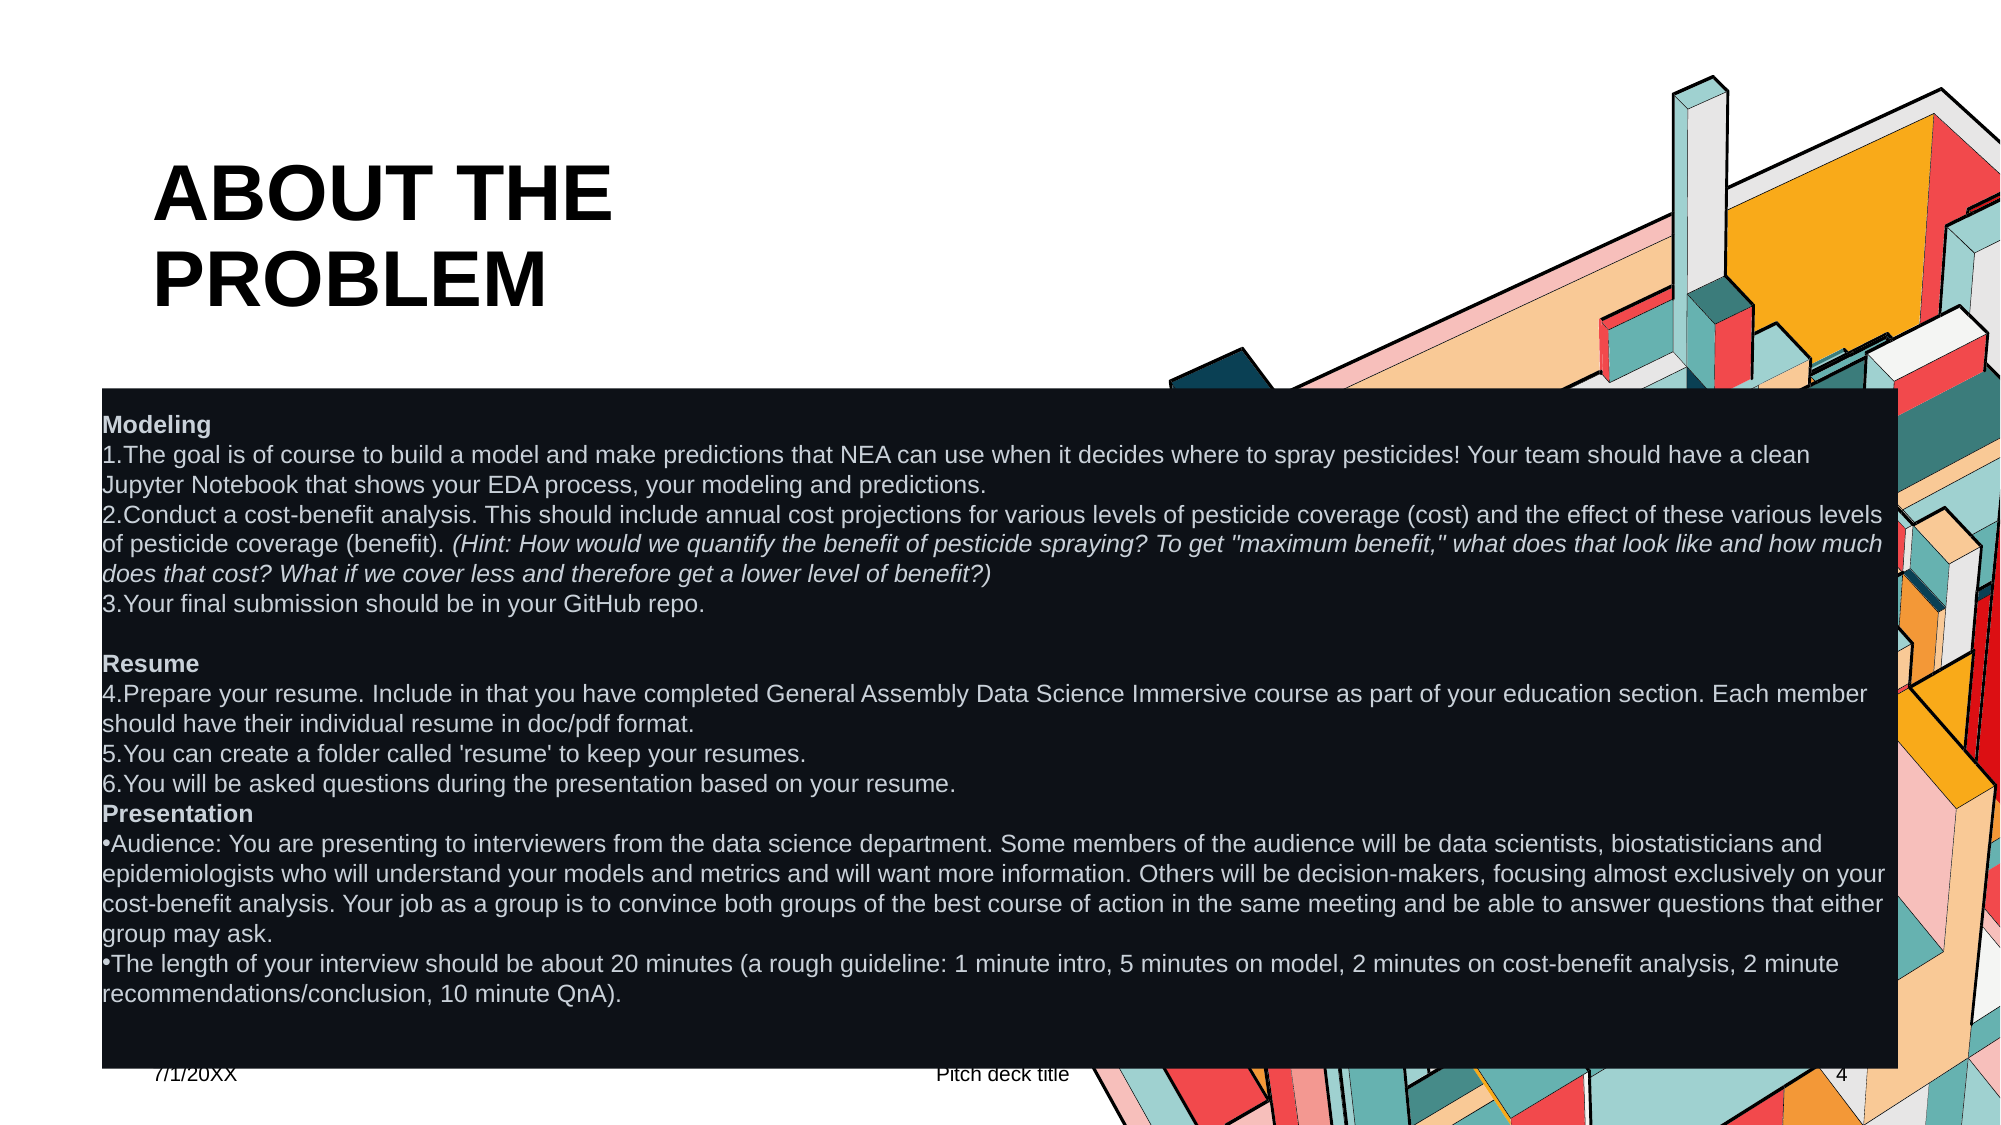

# ABOUT THE PROBLEM

Modeling
The goal is of course to build a model and make predictions that NEA can use when it decides where to spray pesticides! Your team should have a clean Jupyter Notebook that shows your EDA process, your modeling and predictions.
Conduct a cost-benefit analysis. This should include annual cost projections for various levels of pesticide coverage (cost) and the effect of these various levels of pesticide coverage (benefit). (Hint: How would we quantify the benefit of pesticide spraying? To get "maximum benefit," what does that look like and how much does that cost? What if we cover less and therefore get a lower level of benefit?)
Your final submission should be in your GitHub repo.

Resume
Prepare your resume. Include in that you have completed General Assembly Data Science Immersive course as part of your education section. Each member should have their individual resume in doc/pdf format.
You can create a folder called 'resume' to keep your resumes.
You will be asked questions during the presentation based on your resume.
Presentation
Audience: You are presenting to interviewers from the data science department. Some members of the audience will be data scientists, biostatisticians and epidemiologists who will understand your models and metrics and will want more information. Others will be decision-makers, focusing almost exclusively on your cost-benefit analysis. Your job as a group is to convince both groups of the best course of action in the same meeting and be able to answer questions that either group may ask.
The length of your interview should be about 20 minutes (a rough guideline: 1 minute intro, 5 minutes on model, 2 minutes on cost-benefit analysis, 2 minute recommendations/conclusion, 10 minute QnA).

We are .
7/1/20XX
Pitch deck title
4